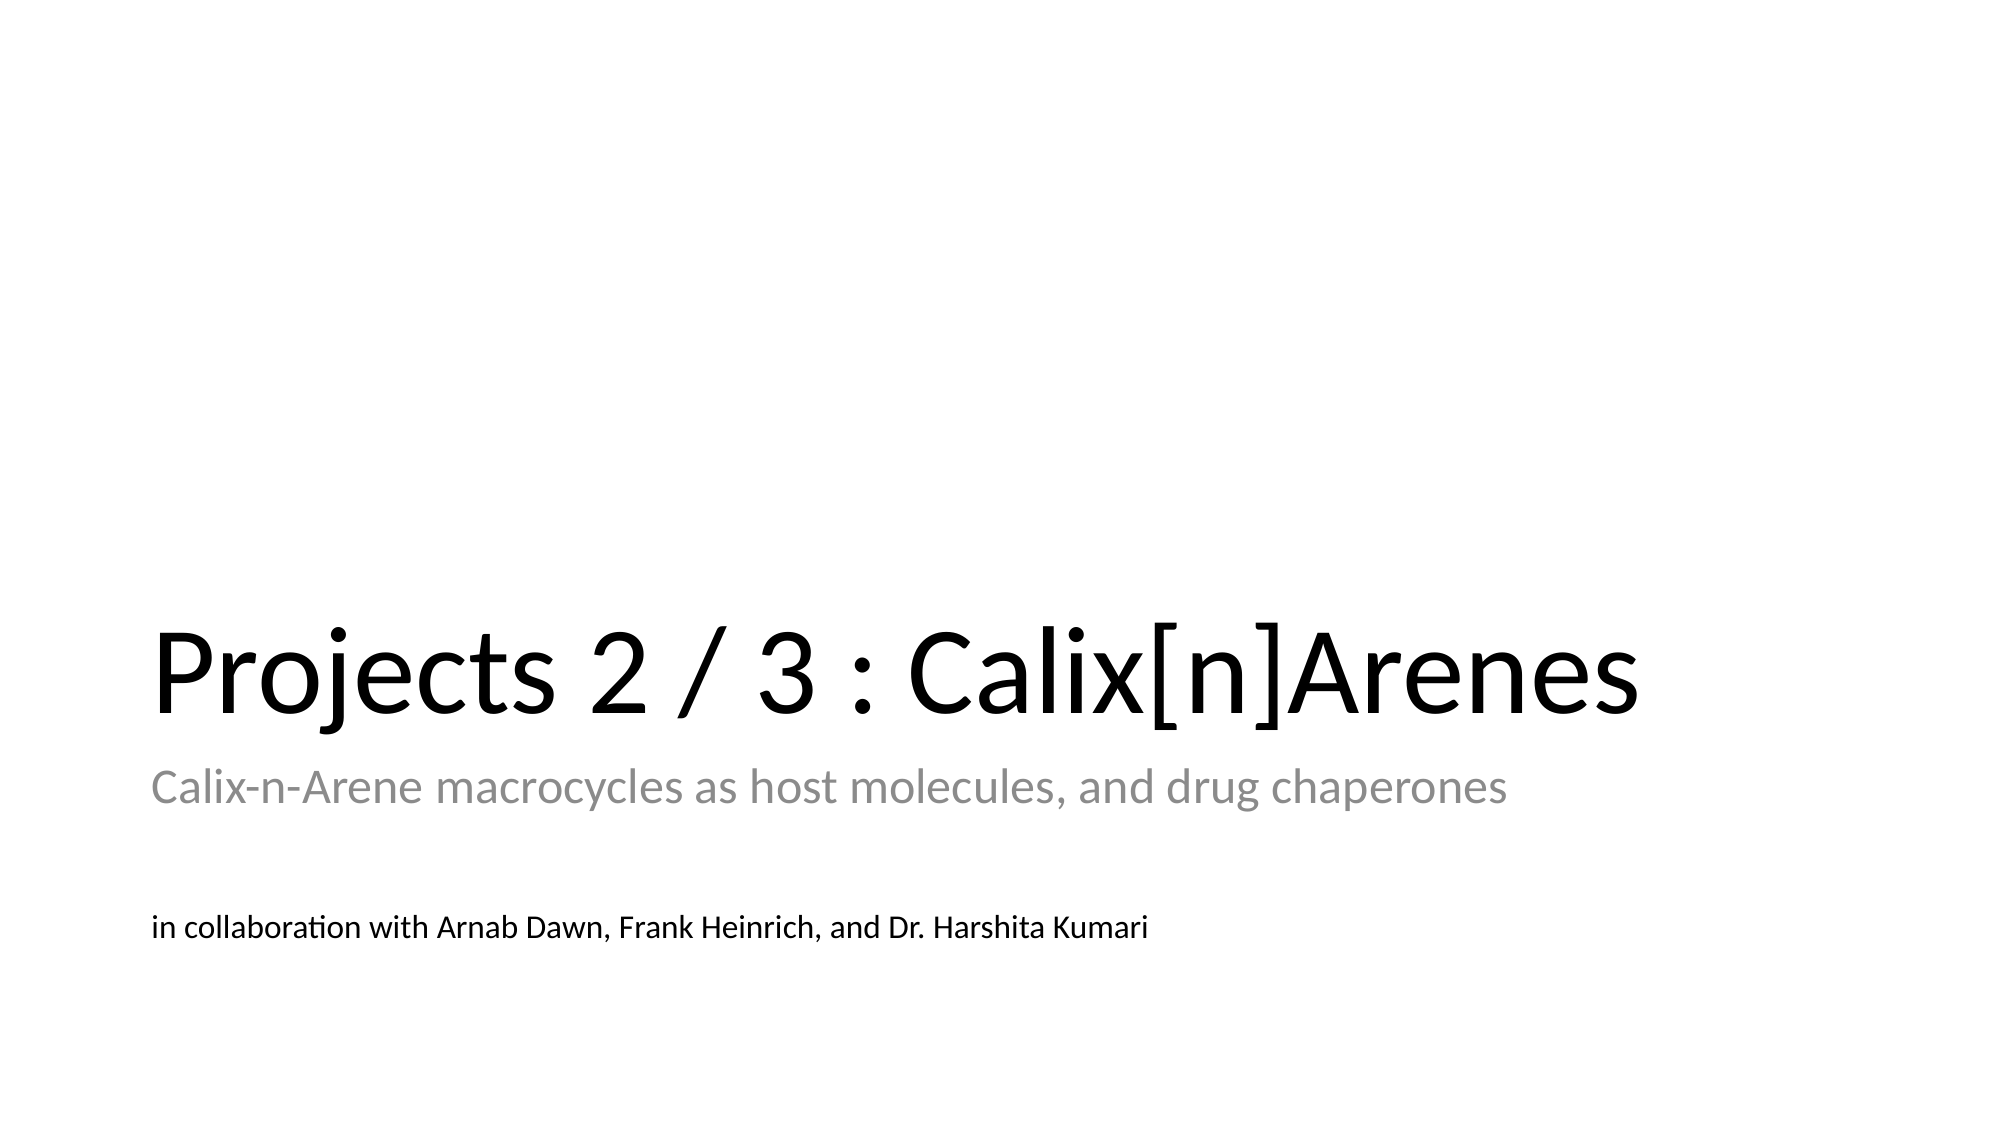

# Projects 2 / 3 : Calix[n]Arenes
Calix-n-Arene macrocycles as host molecules, and drug chaperones

in collaboration with Arnab Dawn, Frank Heinrich, and Dr. Harshita Kumari